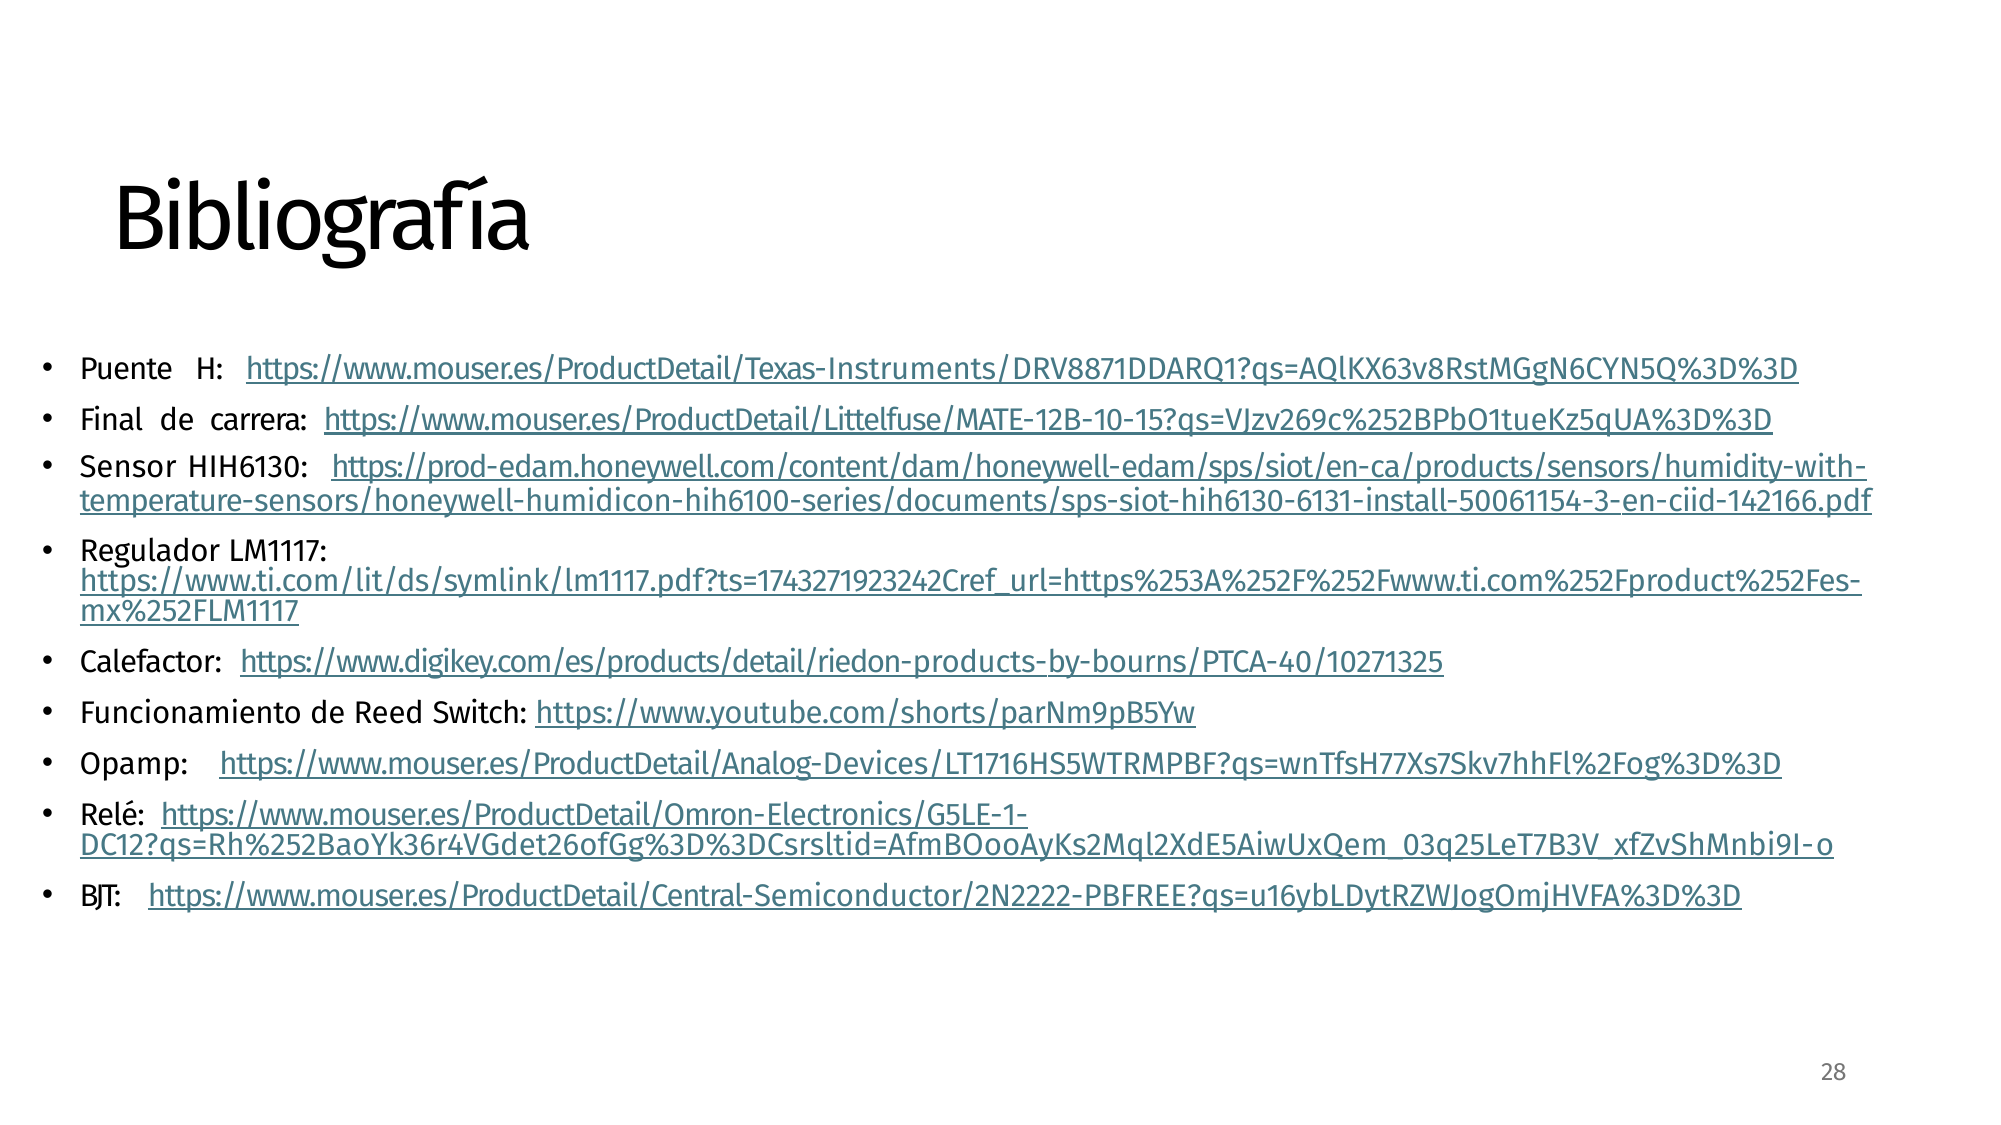

# Bibliografía
Puente  H:  https://www.mouser.es/ProductDetail/Texas-Instruments/DRV8871DDARQ1?qs=AQlKX63v8RstMGgN6CYN5Q%3D%3D
Final de carrera: https://www.mouser.es/ProductDetail/Littelfuse/MATE-12B-10-15?qs=VJzv269c%252BPbO1tueKz5qUA%3D%3D
Sensor HIH6130:  https://prod-edam.honeywell.com/content/dam/honeywell-edam/sps/siot/en-ca/products/sensors/humidity-with-
temperature-sensors/honeywell-humidicon-hih6100-series/documents/sps-siot-hih6130-6131-install-50061154-3-en-ciid-142166.pdf
Regulador LM1117: https://www.ti.com/lit/ds/symlink/lm1117.pdf?ts=1743271923242Cref_url=https%253A%252F%252Fwww.ti.com%252Fproduct%252Fes- mx%252FLM1117
Calefactor: https://www.digikey.com/es/products/detail/riedon-products-by-bourns/PTCA-40/10271325
Funcionamiento de Reed Switch: https://www.youtube.com/shorts/parNm9pB5Yw
Opamp:  https://www.mouser.es/ProductDetail/Analog-Devices/LT1716HS5WTRMPBF?qs=wnTfsH77Xs7Skv7hhFl%2Fog%3D%3D
Relé: https://www.mouser.es/ProductDetail/Omron-Electronics/G5LE-1- DC12?qs=Rh%252BaoYk36r4VGdet26ofGg%3D%3DCsrsltid=AfmBOooAyKs2Mql2XdE5AiwUxQem_03q25LeT7B3V_xfZvShMnbi9I-o
BJT:  https://www.mouser.es/ProductDetail/Central-Semiconductor/2N2222-PBFREE?qs=u16ybLDytRZWJogOmjHVFA%3D%3D
28